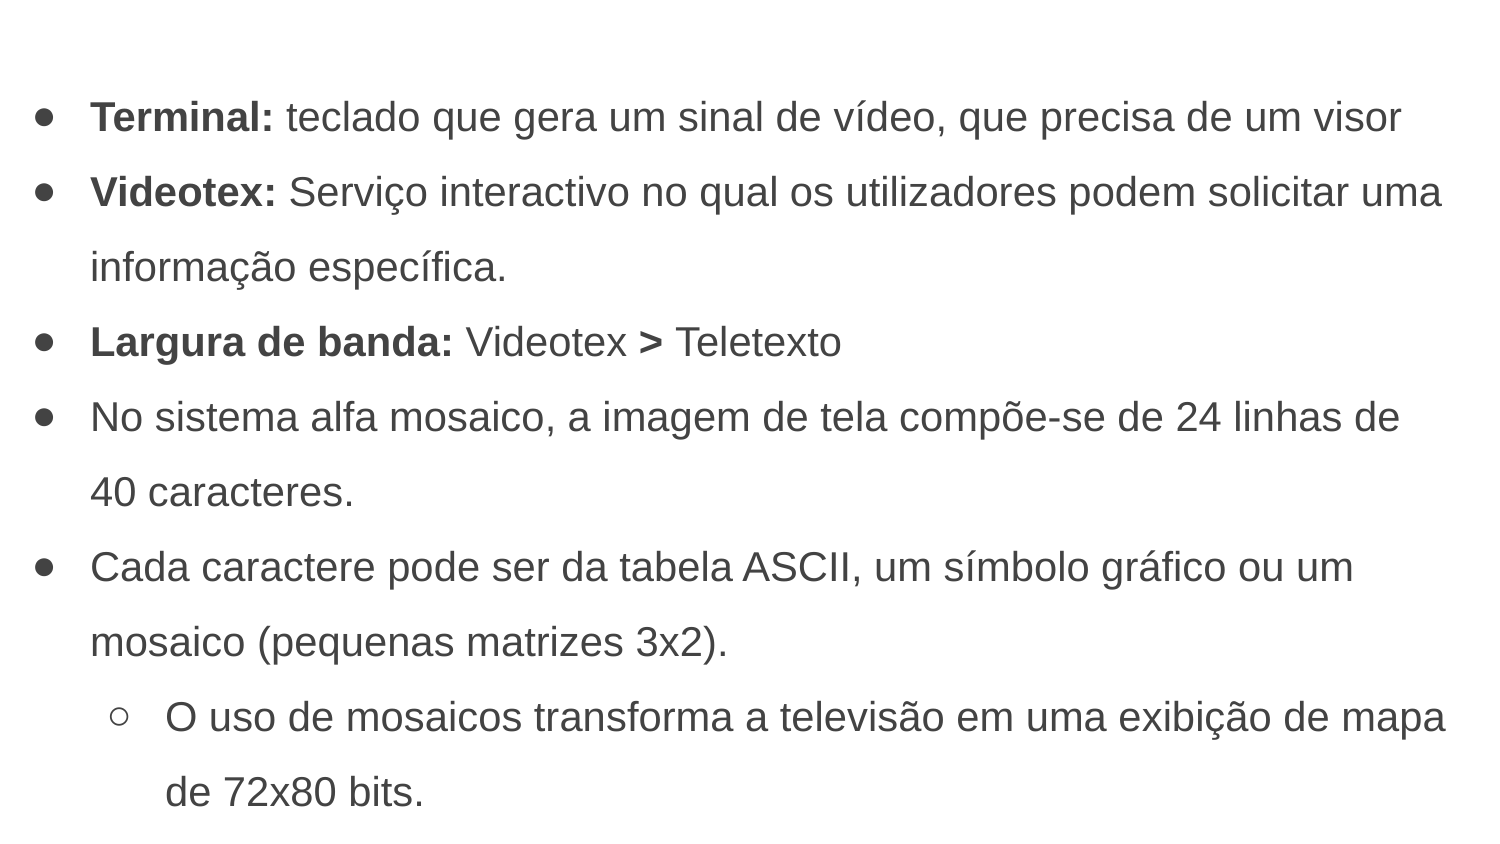

Terminal: teclado que gera um sinal de vídeo, que precisa de um visor
Videotex: Serviço interactivo no qual os utilizadores podem solicitar uma informação específica.
Largura de banda: Videotex > Teletexto
No sistema alfa mosaico, a imagem de tela compõe-se de 24 linhas de 40 caracteres.
Cada caractere pode ser da tabela ASCII, um símbolo gráfico ou um mosaico (pequenas matrizes 3x2).
O uso de mosaicos transforma a televisão em uma exibição de mapa de 72x80 bits.